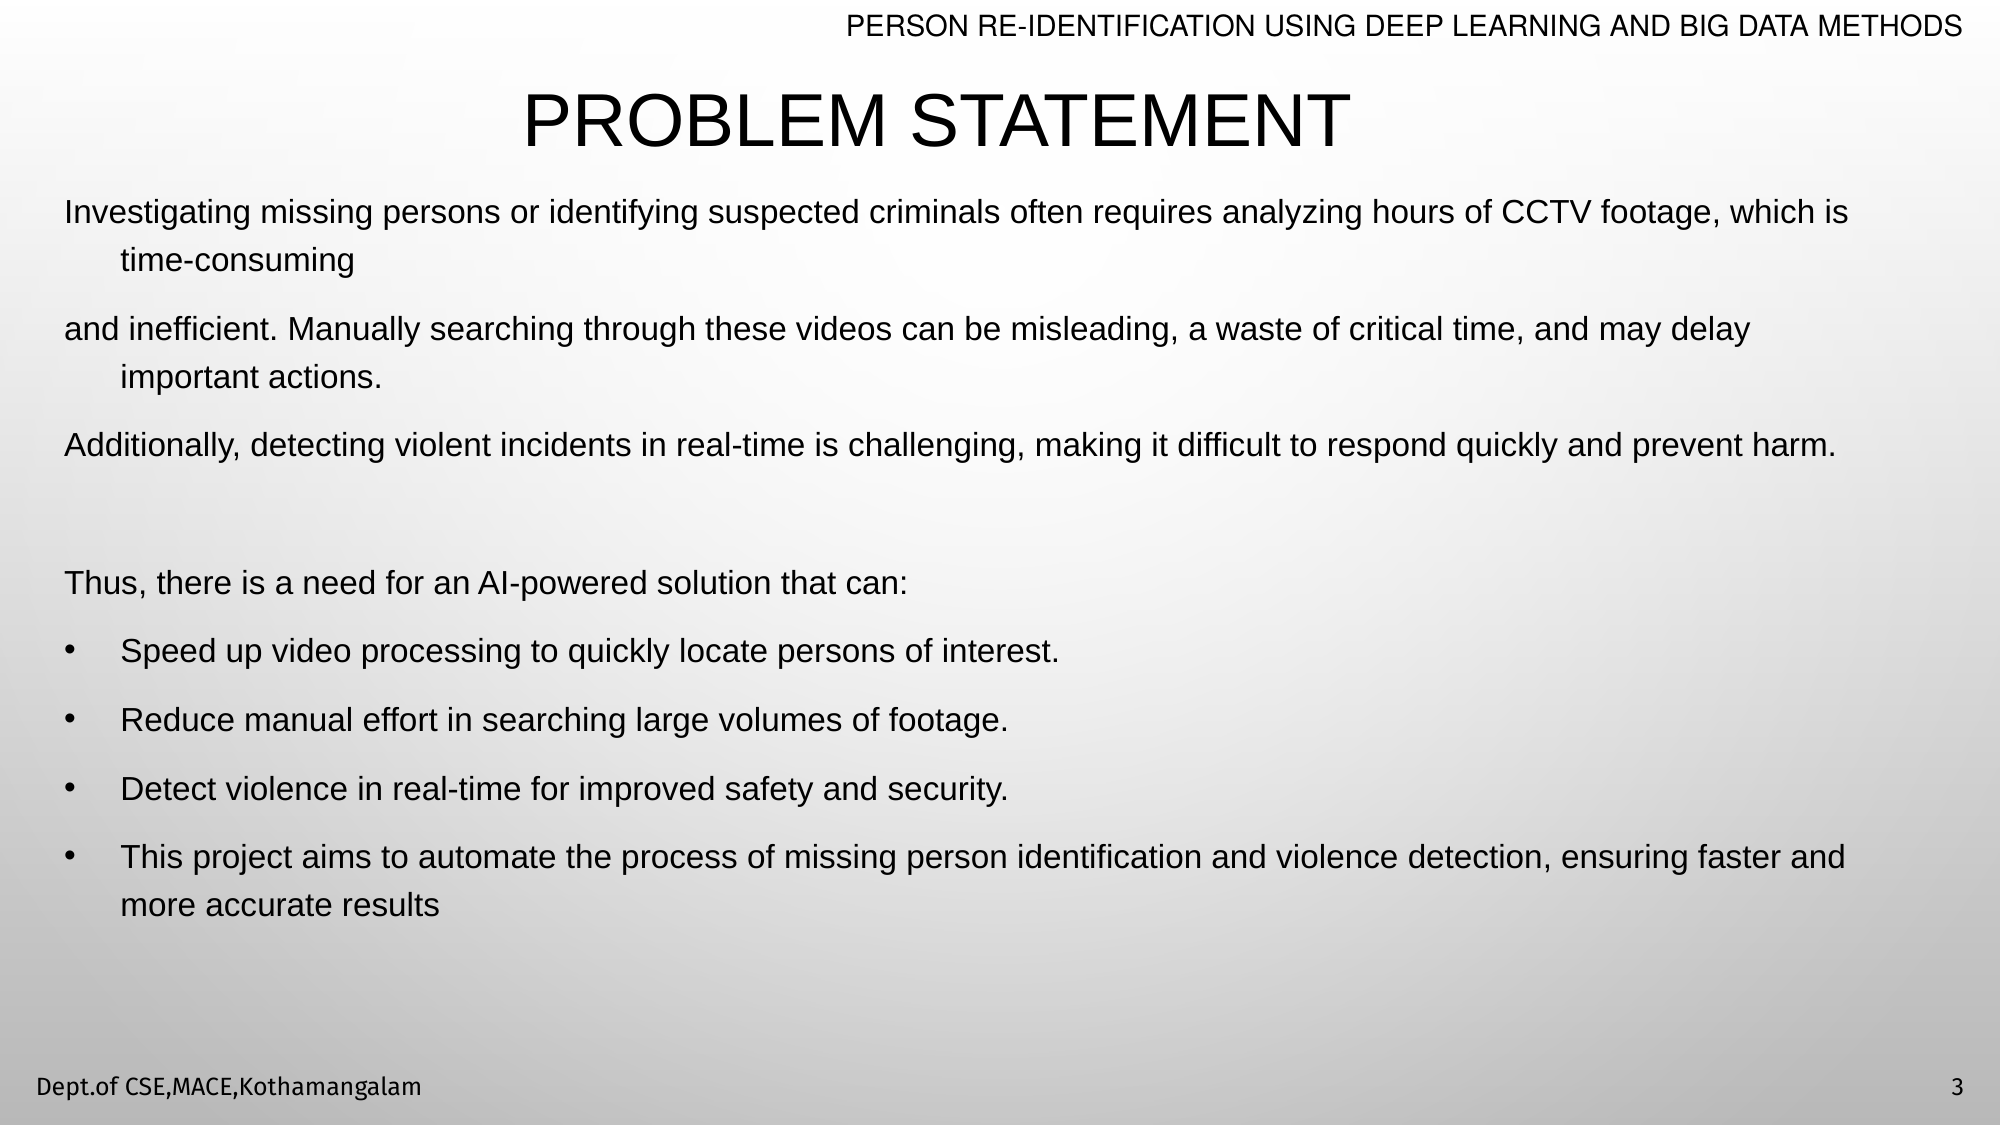

PERSON RE-IDENTIFICATION USING DEEP LEARNING AND BIG DATA METHODS

# PROBLEM STATEMENT
Investigating missing persons or identifying suspected criminals often requires analyzing hours of CCTV footage, which is time-consuming
and inefficient. Manually searching through these videos can be misleading, a waste of critical time, and may delay important actions.
Additionally, detecting violent incidents in real-time is challenging, making it difficult to respond quickly and prevent harm.

Thus, there is a need for an AI-powered solution that can:
Speed up video processing to quickly locate persons of interest.
Reduce manual effort in searching large volumes of footage.
Detect violence in real-time for improved safety and security.
This project aims to automate the process of missing person identification and violence detection, ensuring faster and more accurate results

Dept.of CSE,MACE,Kothamangalam
3